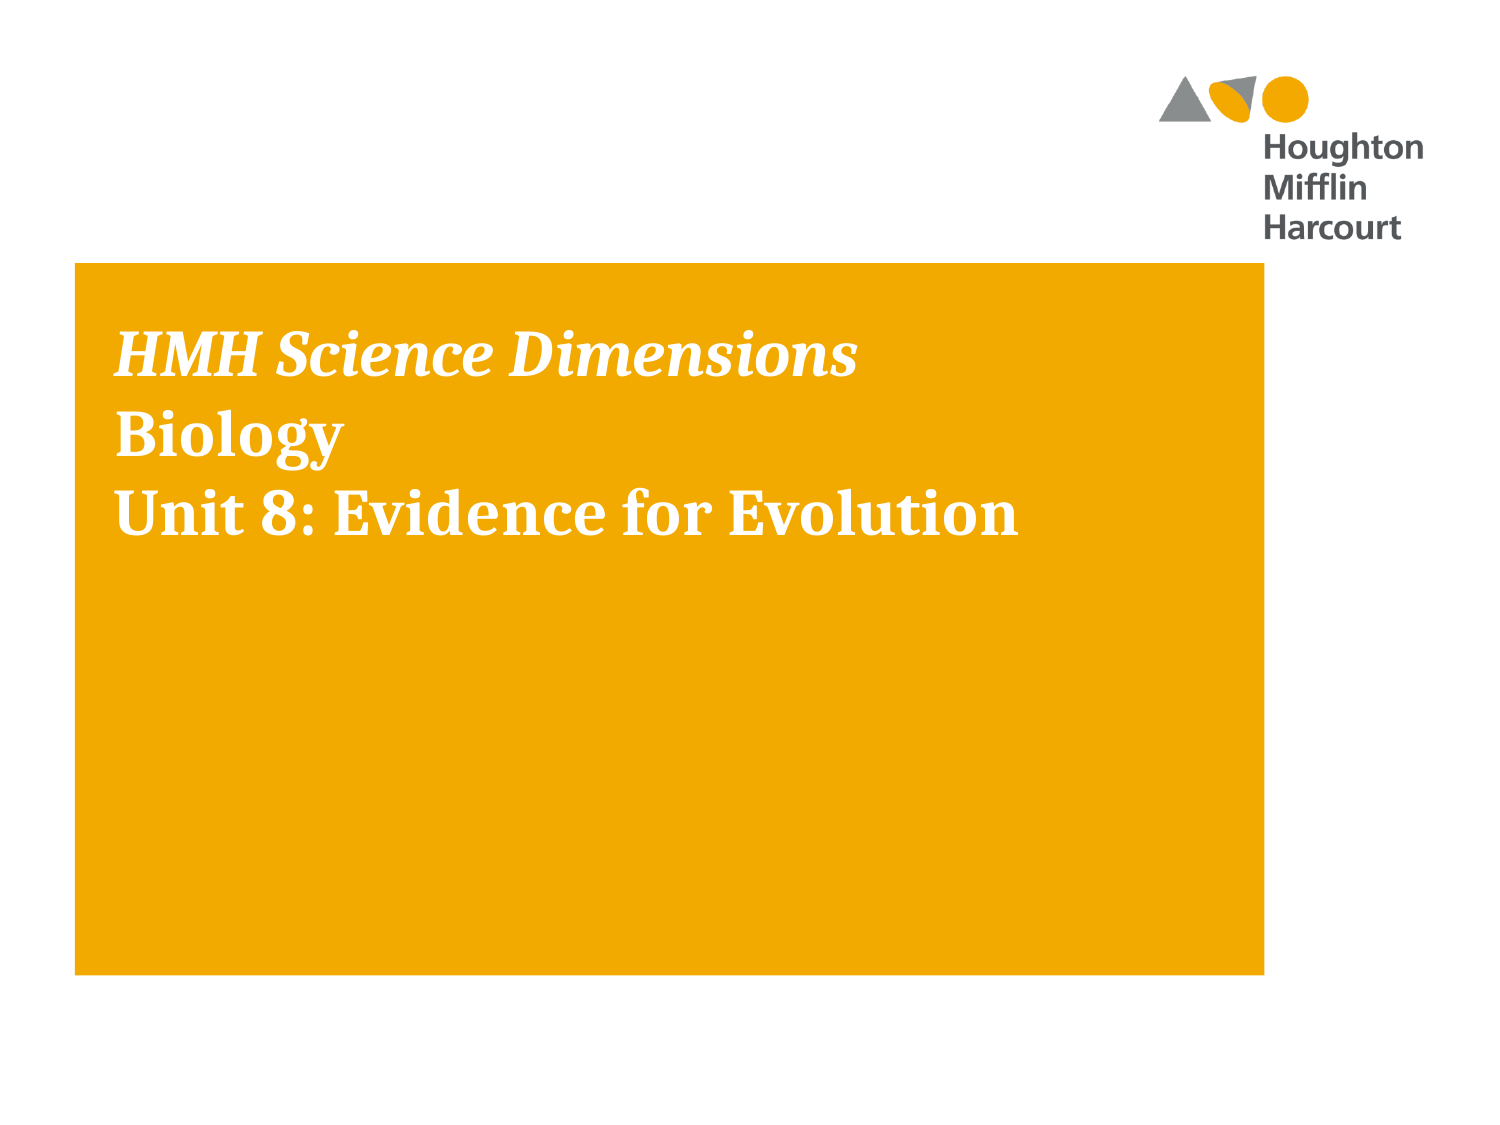

HMH Science Dimensions
Biology
Unit 8: Evidence for Evolution